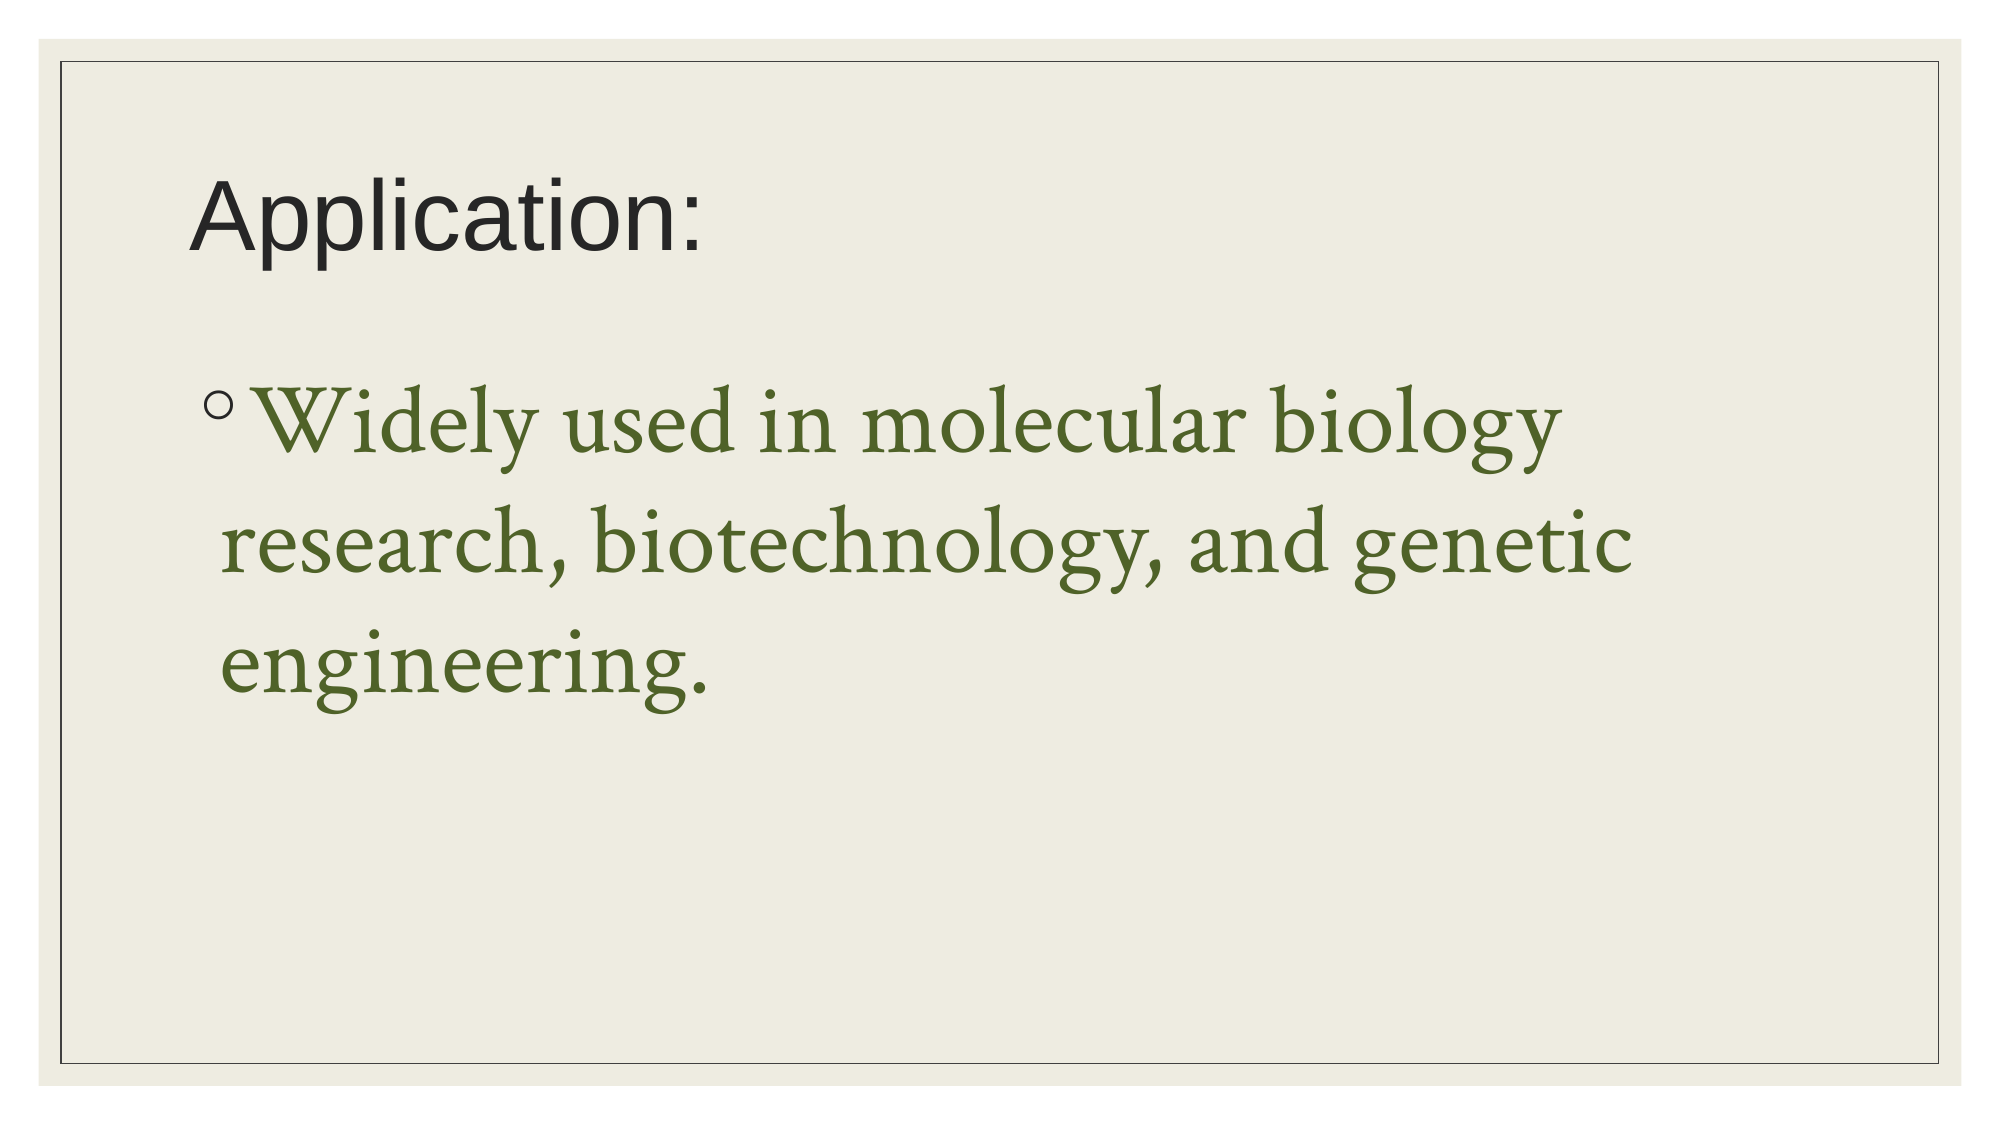

# Application:
Widely used in molecular biology research, biotechnology, and genetic engineering.